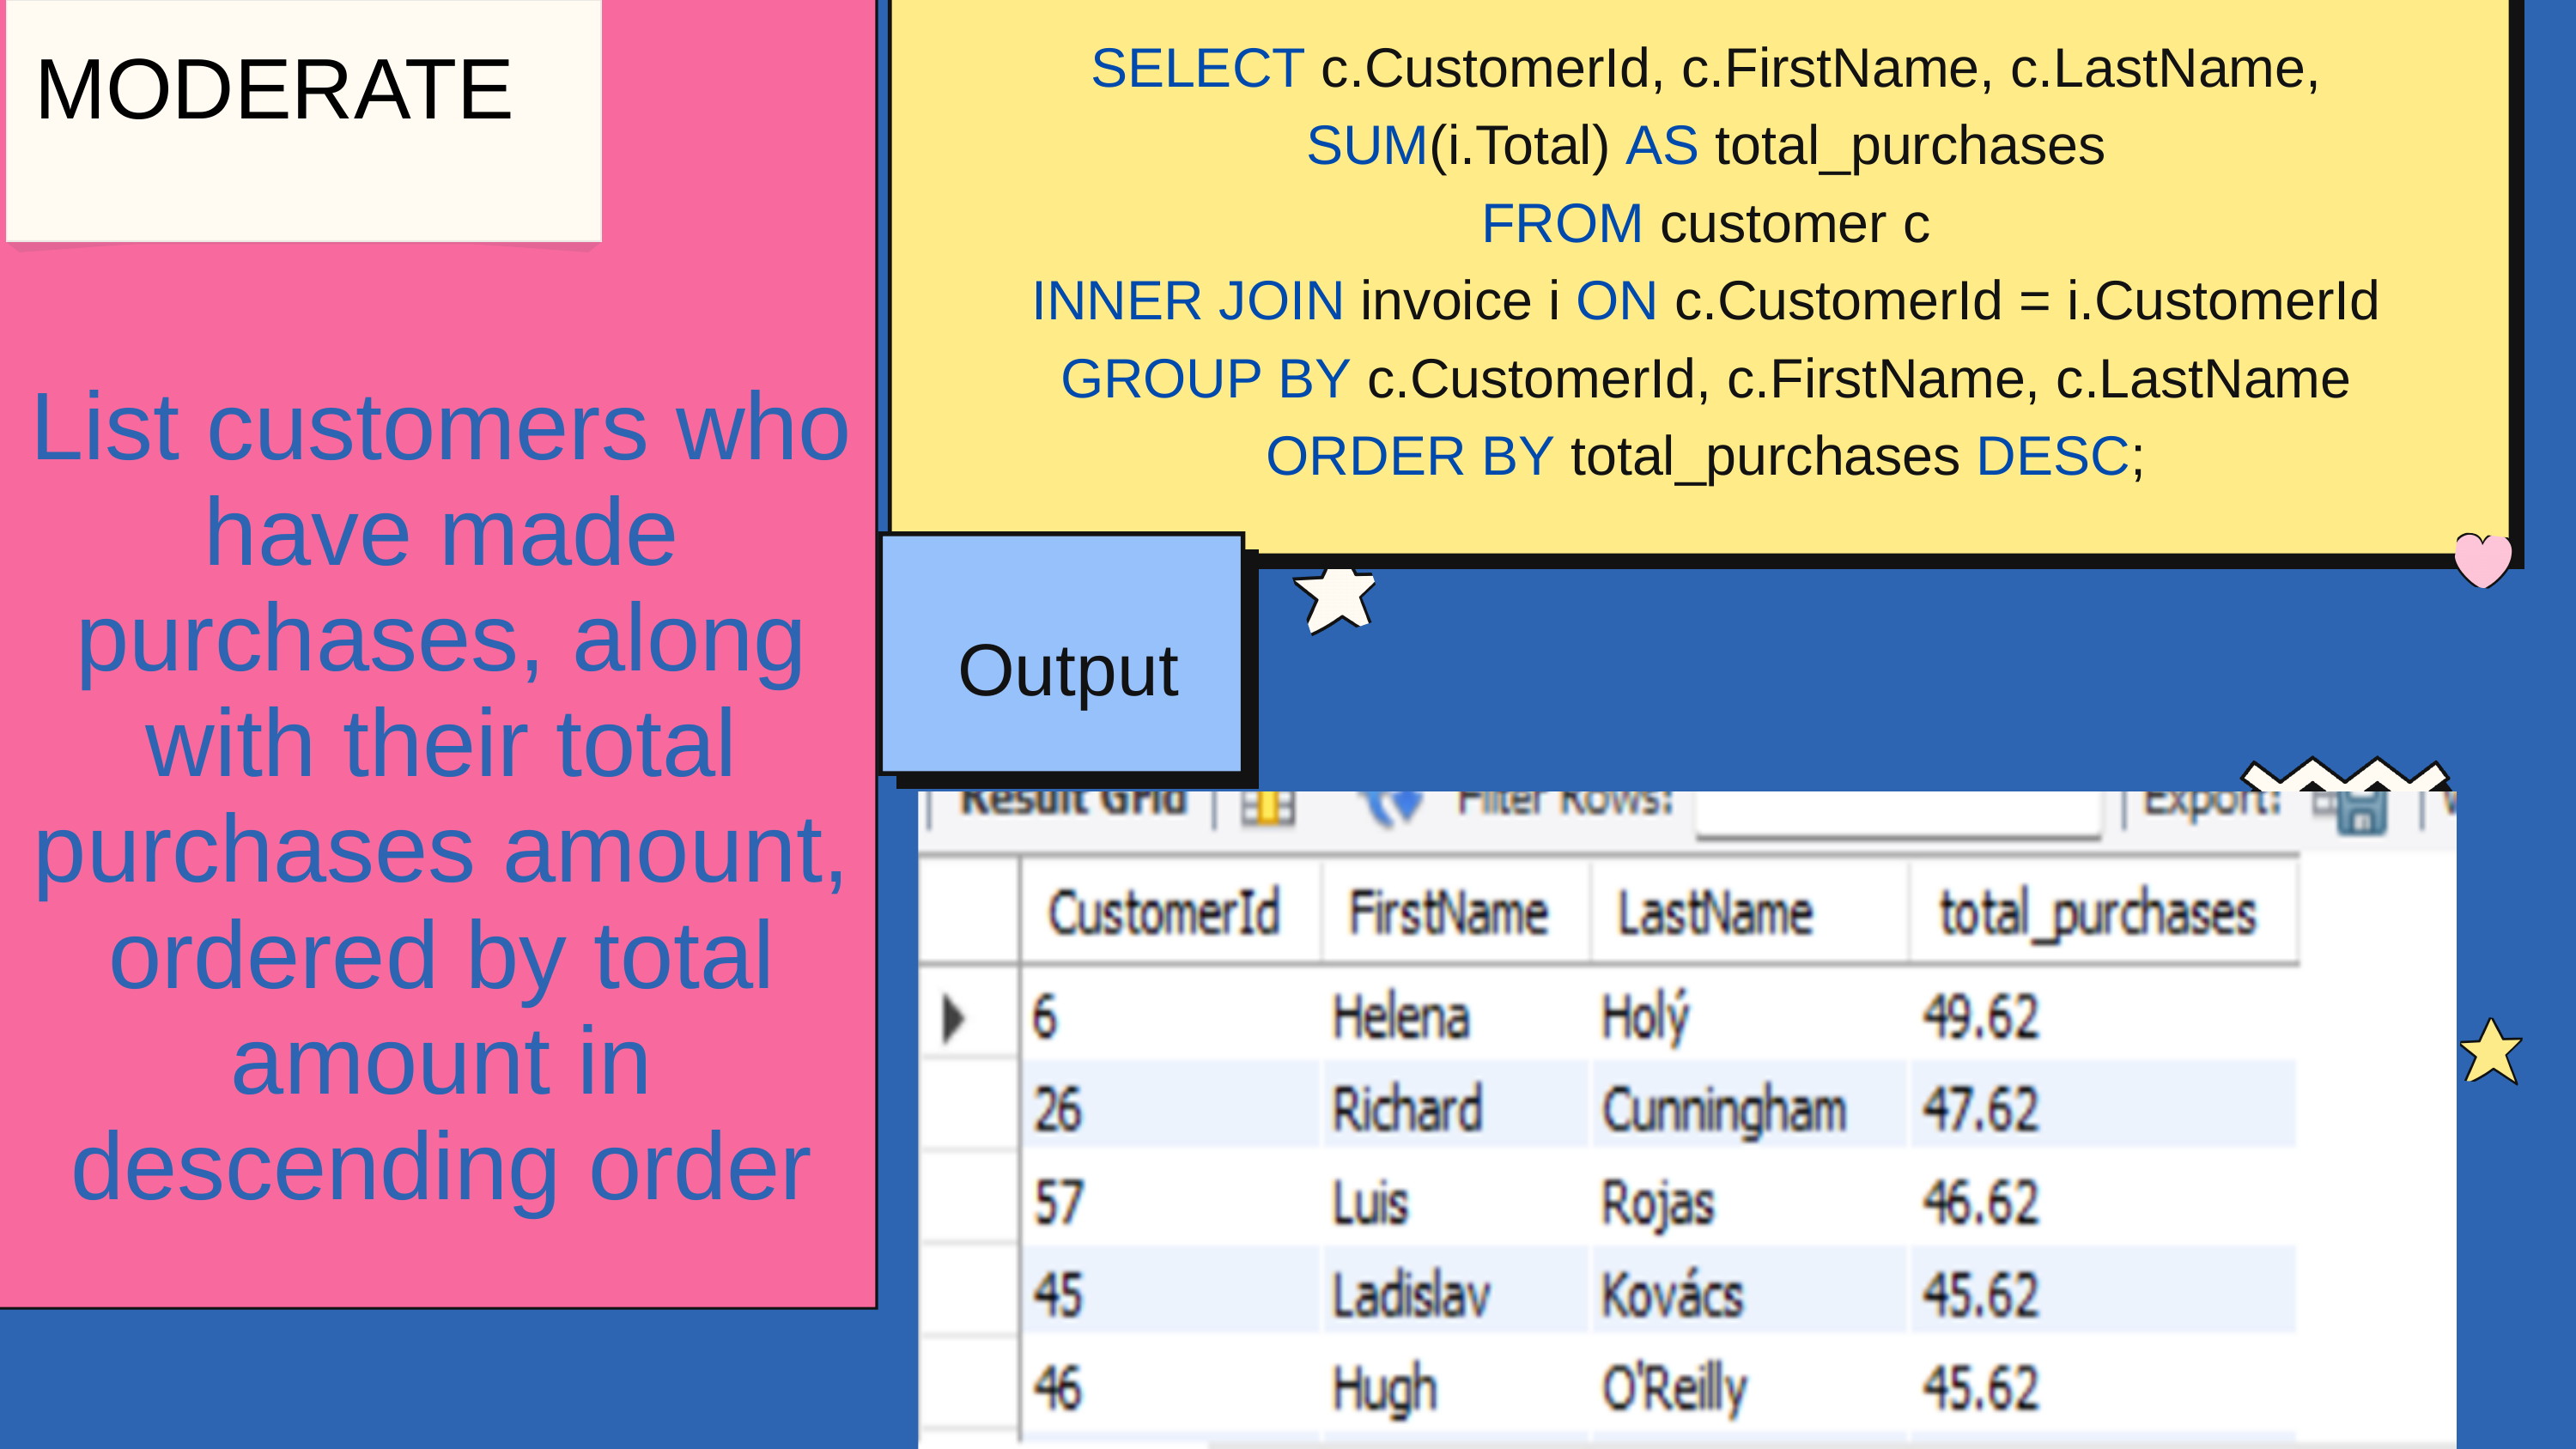

SELECT c.CustomerId, c.FirstName, c.LastName, SUM(i.Total) AS total_purchases
FROM customer c
INNER JOIN invoice i ON c.CustomerId = i.CustomerId
GROUP BY c.CustomerId, c.FirstName, c.LastName
ORDER BY total_purchases DESC;

MODERATE
List customers who have made purchases, along with their total purchases amount, ordered by total amount in descending order

Output